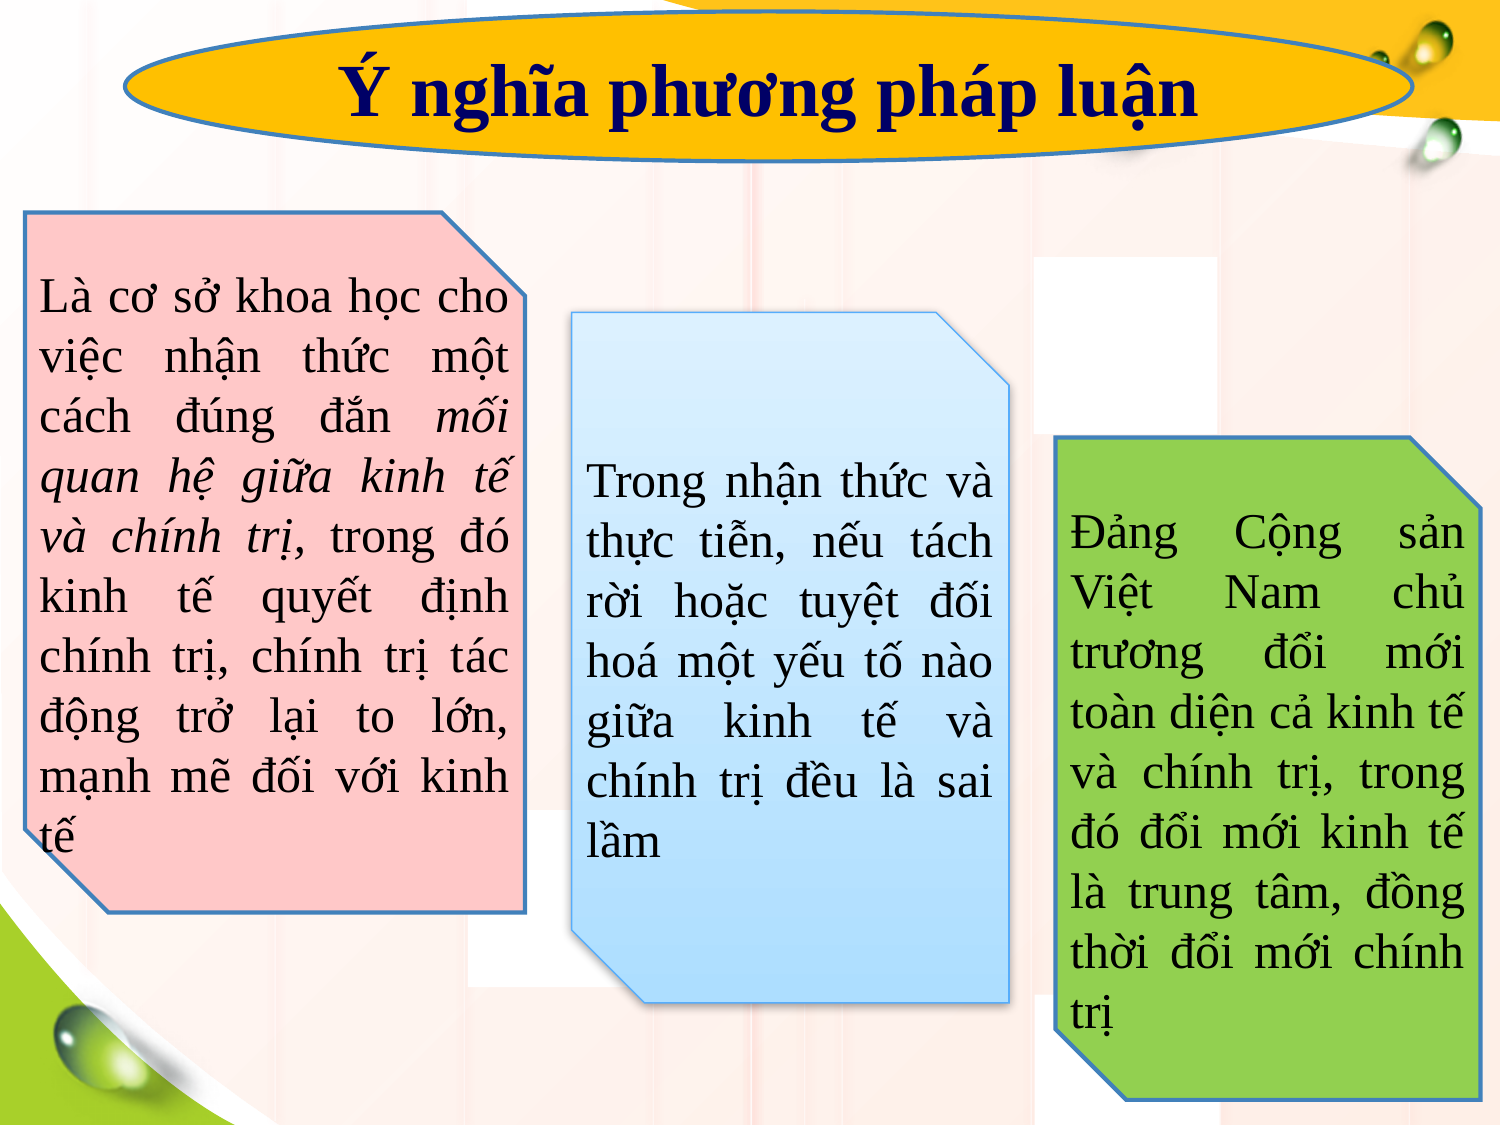

Ý nghĩa phương pháp luận
Là cơ sở khoa học cho việc nhận thức một cách đúng đắn mối quan hệ giữa kinh tế và chính trị, trong đó kinh tế quyết định chính trị, chính trị tác động trở lại to lớn, mạnh mẽ đối với kinh tế
Trong nhận thức và thực tiễn, nếu tách rời hoặc tuyệt đối hoá một yếu tố nào giữa kinh tế và chính trị đều là sai lầm
Đảng Cộng sản Việt Nam chủ trương đổi mới toàn diện cả kinh tế và chính trị, trong đó đổi mới kinh tế là trung tâm, đồng thời đổi mới chính trị